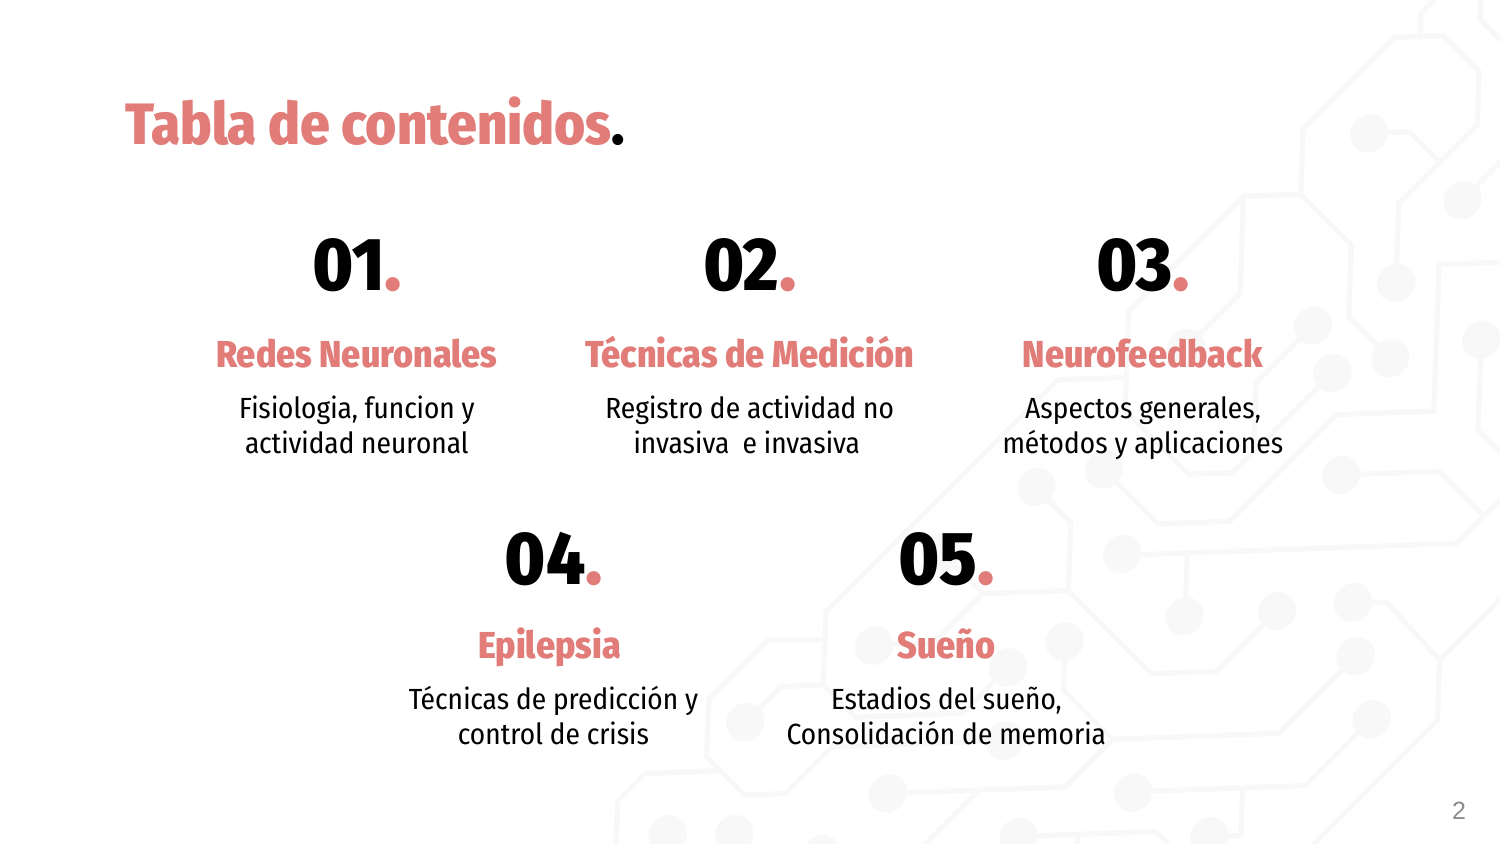

# Tabla de contenidos.
01.
02.
03.
Redes Neuronales
Técnicas de Medición
Neurofeedback
Fisiologia, funcion y actividad neuronal
Registro de actividad no invasiva  e invasiva
Aspectos generales, métodos y aplicaciones

04.
05.
Epilepsia
Sueño
Técnicas de predicción y control de crisis
Estadios del sueño, Consolidación de memoria

2